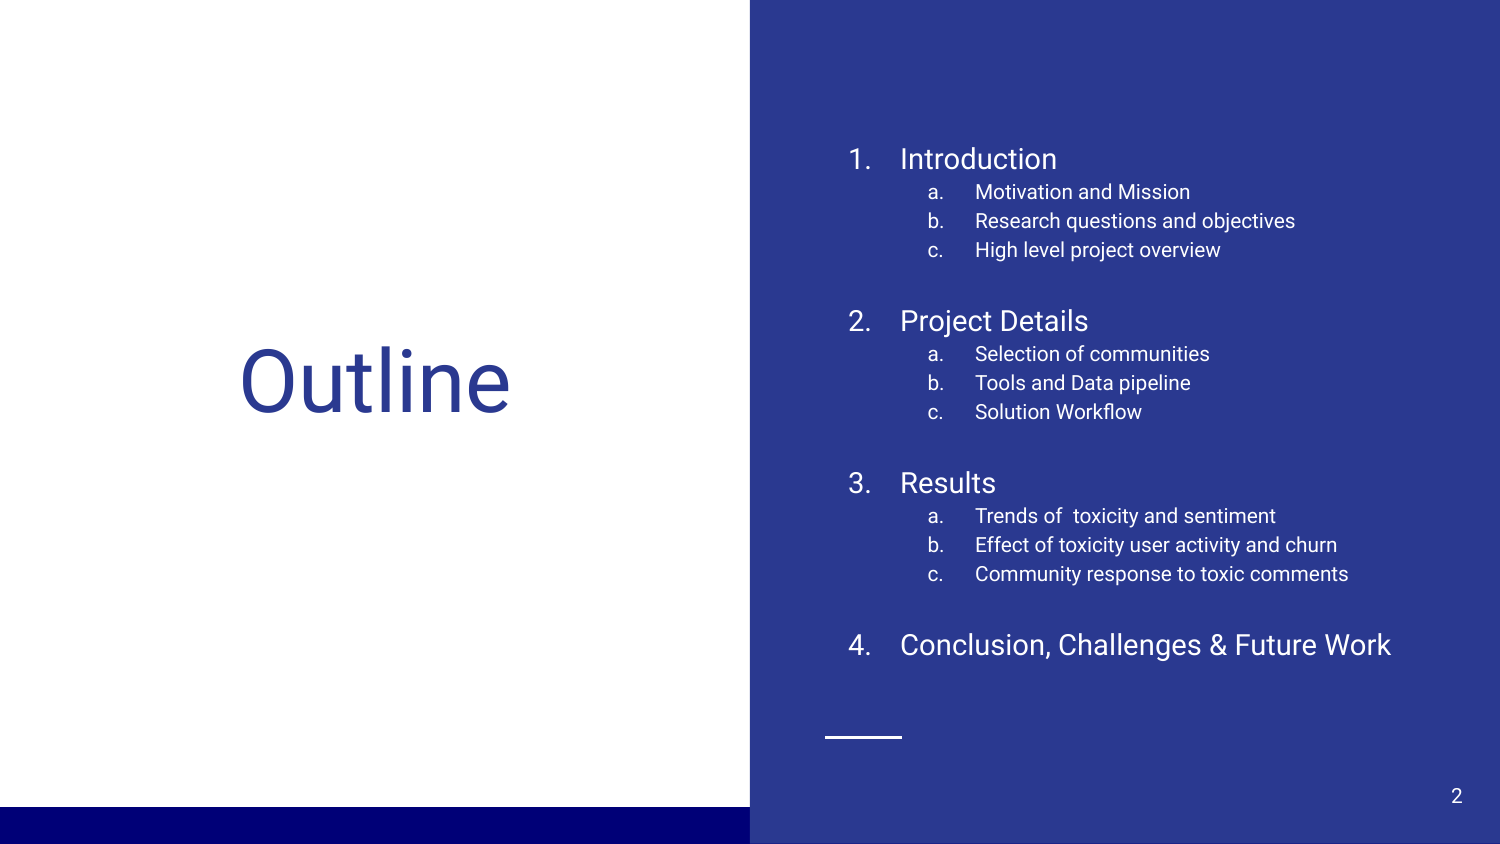

Introduction
Motivation and Mission
Research questions and objectives
High level project overview

Project Details
Selection of communities
Tools and Data pipeline
Solution Workflow

Results
Trends of  toxicity and sentiment
Effect of toxicity user activity and churn
Community response to toxic comments

Conclusion, Challenges & Future Work

# Outline
2